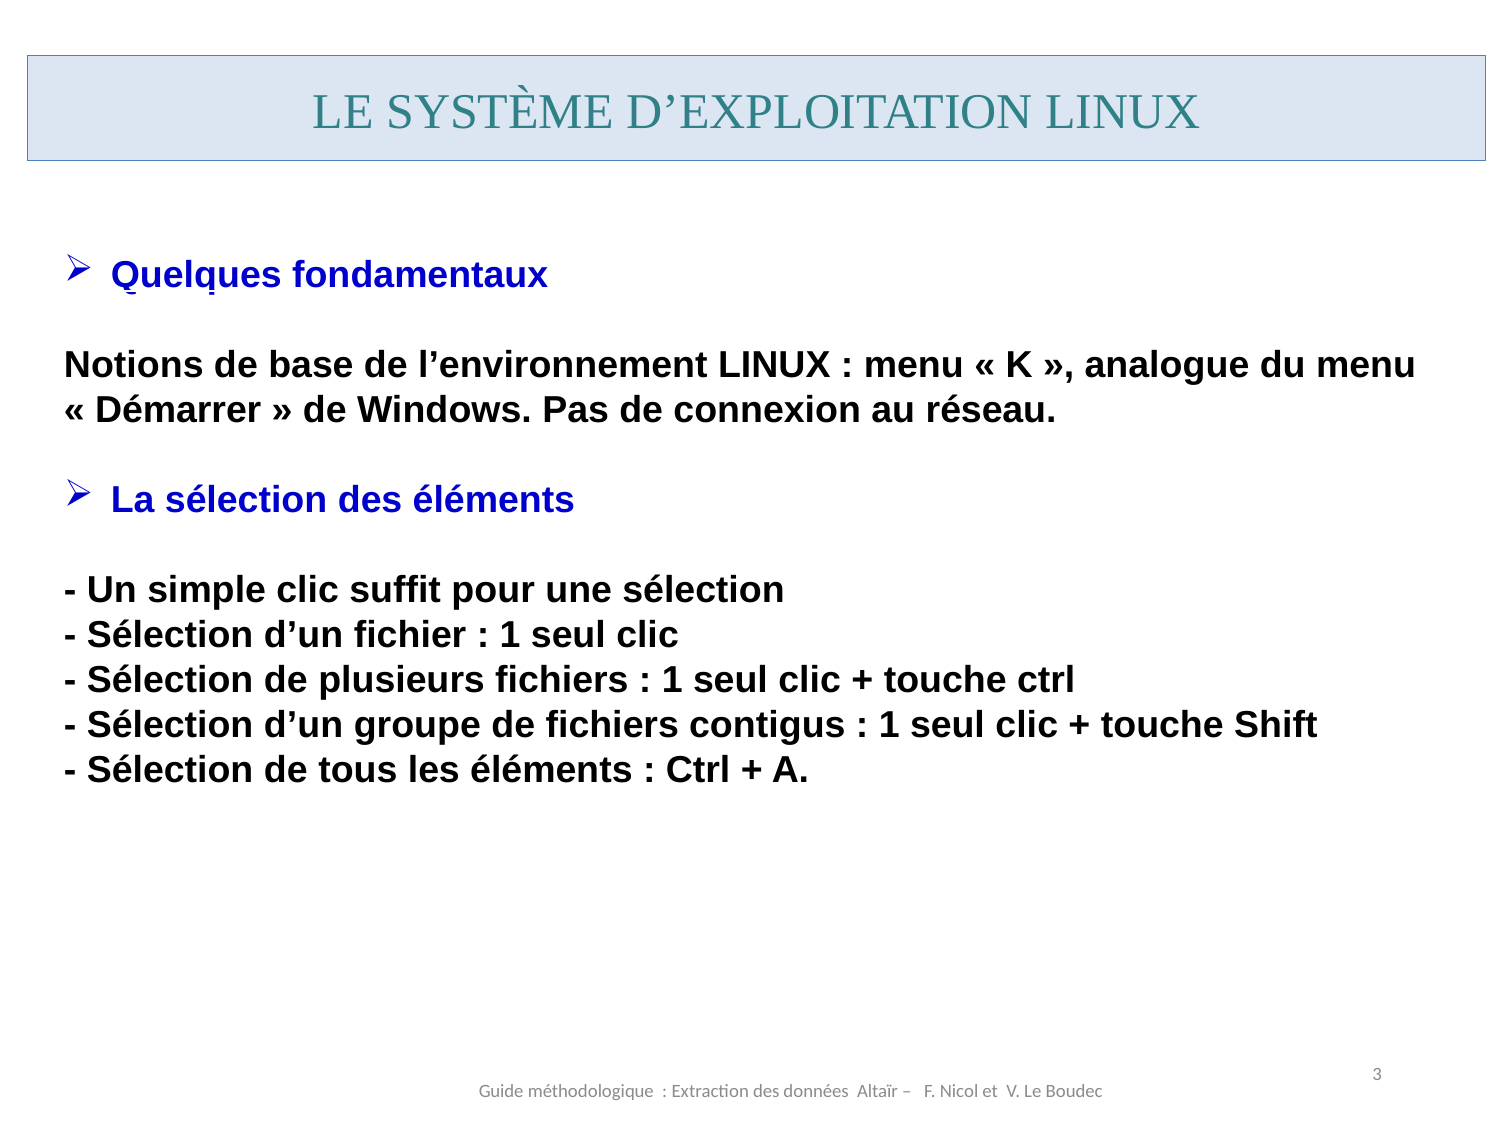

LE SYSTÈME D’exploitation LINUX

Quelques fondamentaux

Notions de base de l’environnement LINUX : menu « K », analogue du menu « Démarrer » de Windows. Pas de connexion au réseau.

La sélection des éléments

- Un simple clic suffit pour une sélection
- Sélection d’un fichier : 1 seul clic
- Sélection de plusieurs fichiers : 1 seul clic + touche ctrl
- Sélection d’un groupe de fichiers contigus : 1 seul clic + touche Shift
- Sélection de tous les éléments : Ctrl + A.

3
Guide méthodologique  : Extraction des données  Altaïr –   F. Nicol et  V. Le Boudec